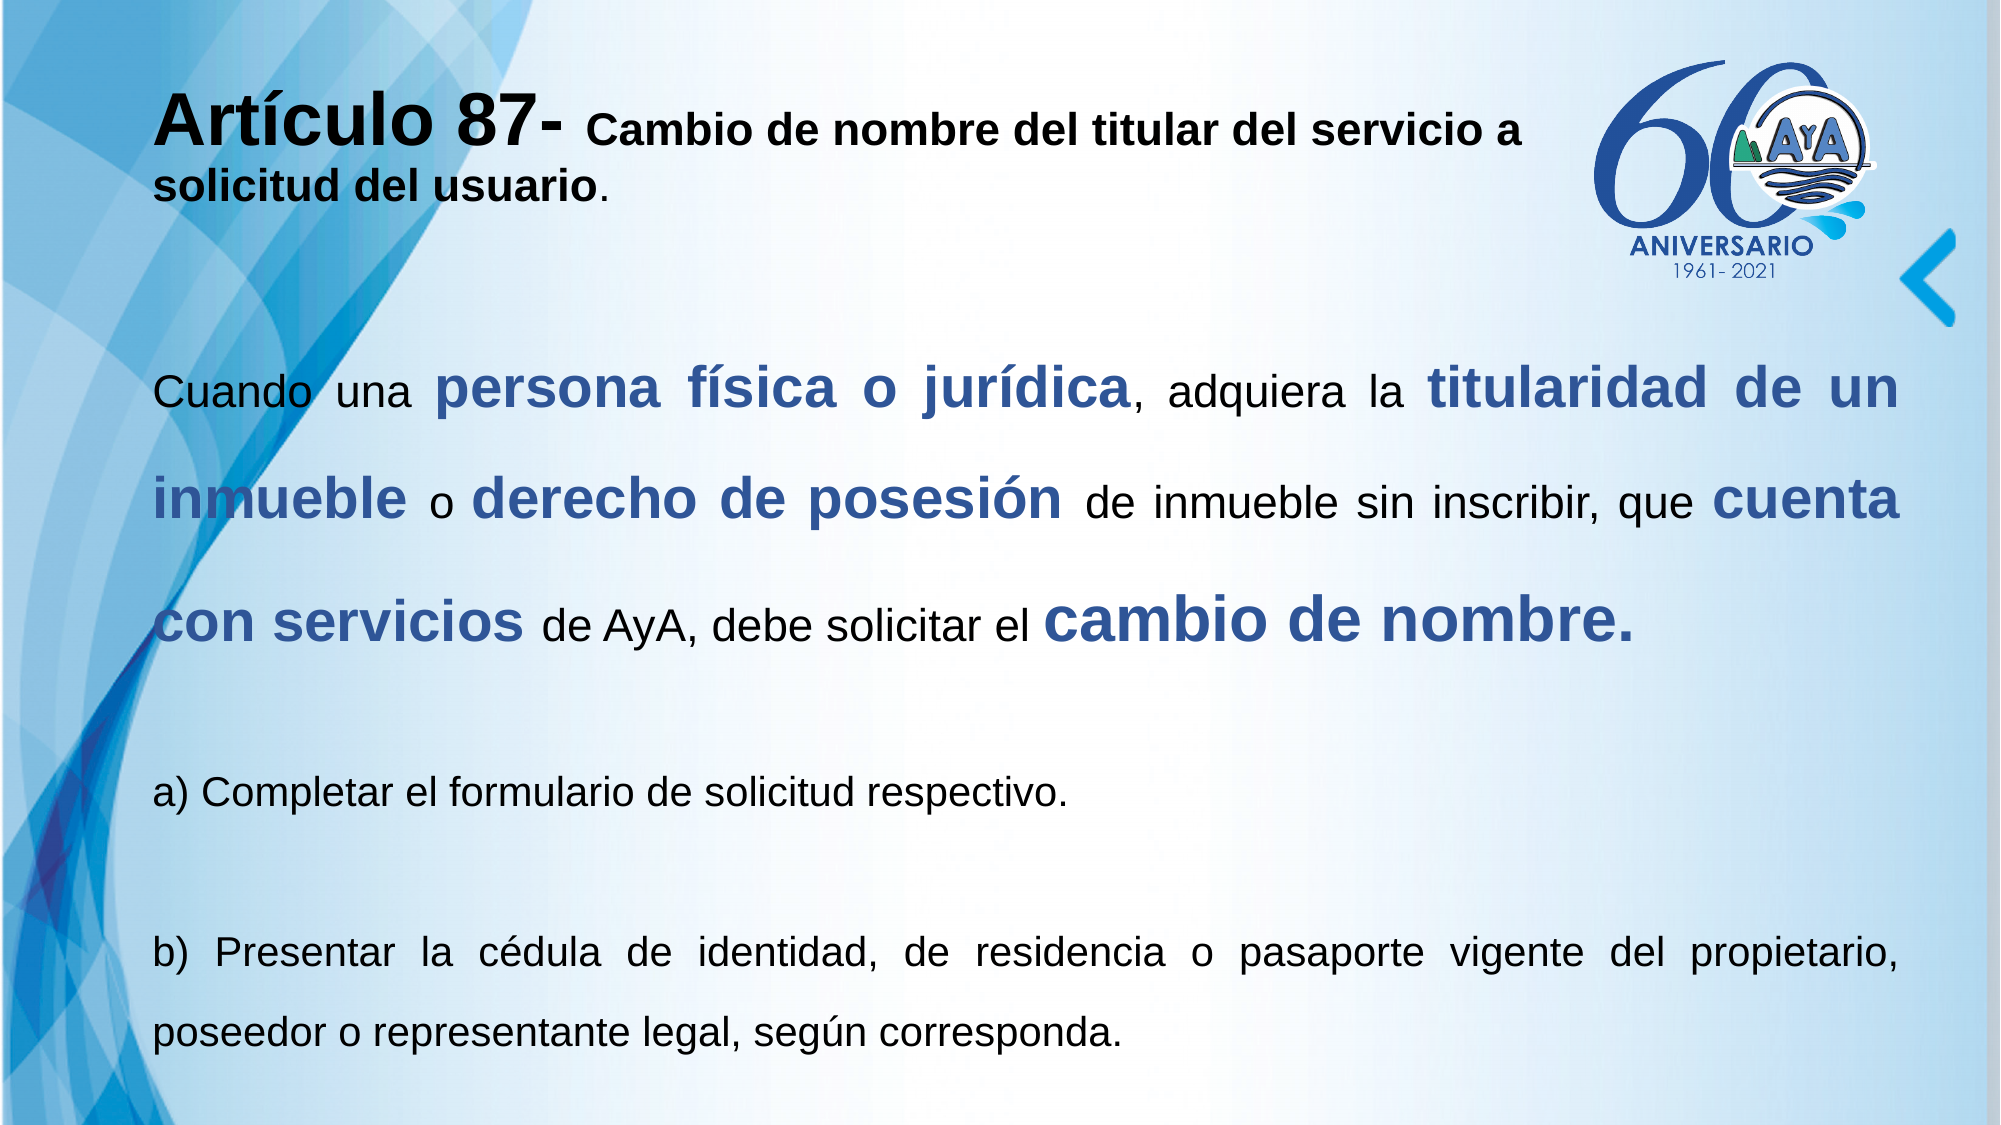

# Artículo 87- Cambio de nombre del titular del servicio a solicitud del usuario.
Cuando una persona física o jurídica, adquiera la titularidad de un inmueble o derecho de posesión de inmueble sin inscribir, que cuenta con servicios de AyA, debe solicitar el cambio de nombre.

a) Completar el formulario de solicitud respectivo.

b) Presentar la cédula de identidad, de residencia o pasaporte vigente del propietario, poseedor o representante legal, según corresponda.